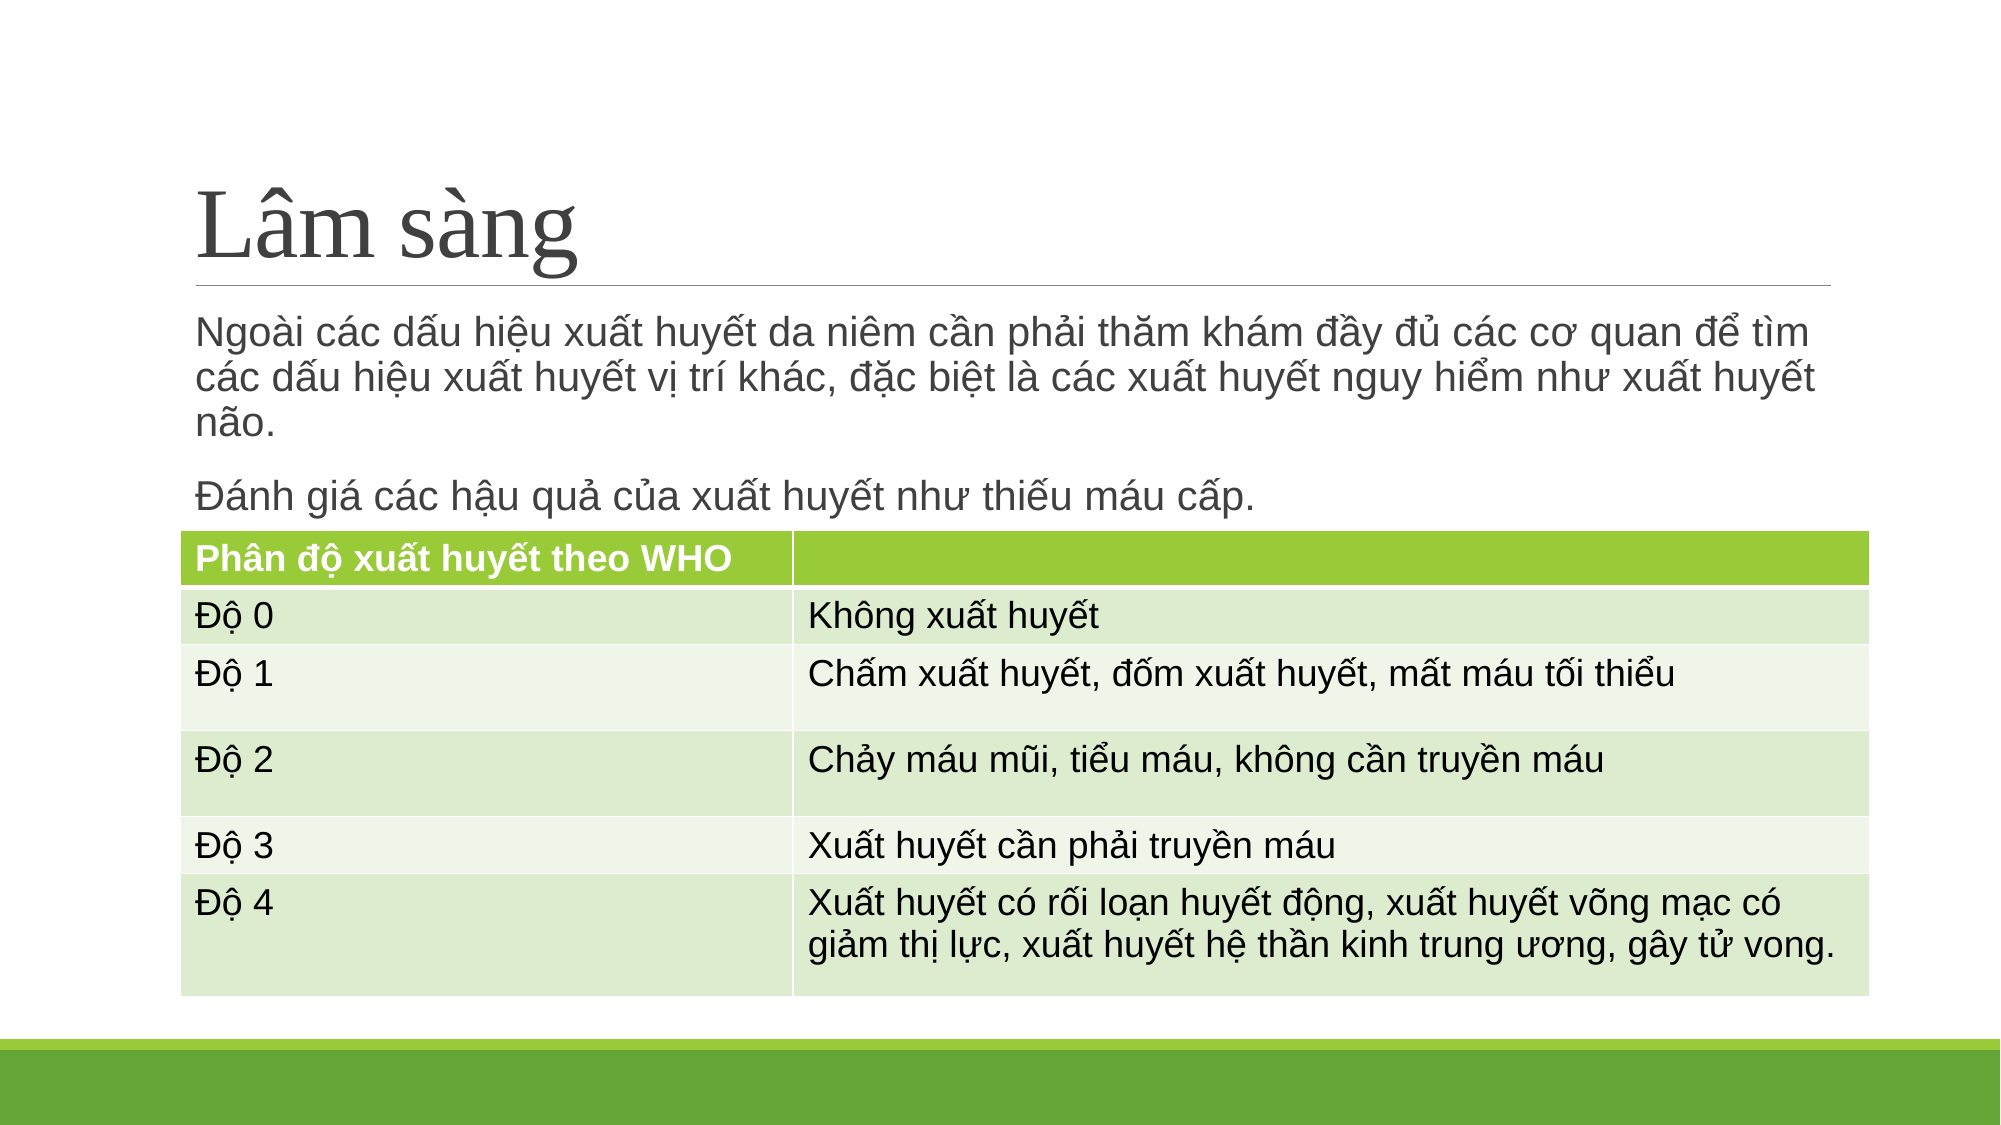

# Lâm sàng
Ngoài các dấu hiệu xuất huyết da niêm cần phải thăm khám đầy đủ các cơ quan để tìm các dấu hiệu xuất huyết vị trí khác, đặc biệt là các xuất huyết nguy hiểm như xuất huyết não.
Đánh giá các hậu quả của xuất huyết như thiếu máu cấp.

| Phân độ xuất huyết theo WHO |  |
| --- | --- |
| Độ 0 | Không xuất huyết |
| Độ 1 | Chấm xuất huyết, đốm xuất huyết, mất máu tối thiểu |
| Độ 2 | Chảy máu mũi, tiểu máu, không cần truyền máu |
| Độ 3 | Xuất huyết cần phải truyền máu |
| Độ 4 | Xuất huyết có rối loạn huyết động, xuất huyết võng mạc có giảm thị lực, xuất huyết hệ thần kinh trung ương, gây tử vong. |